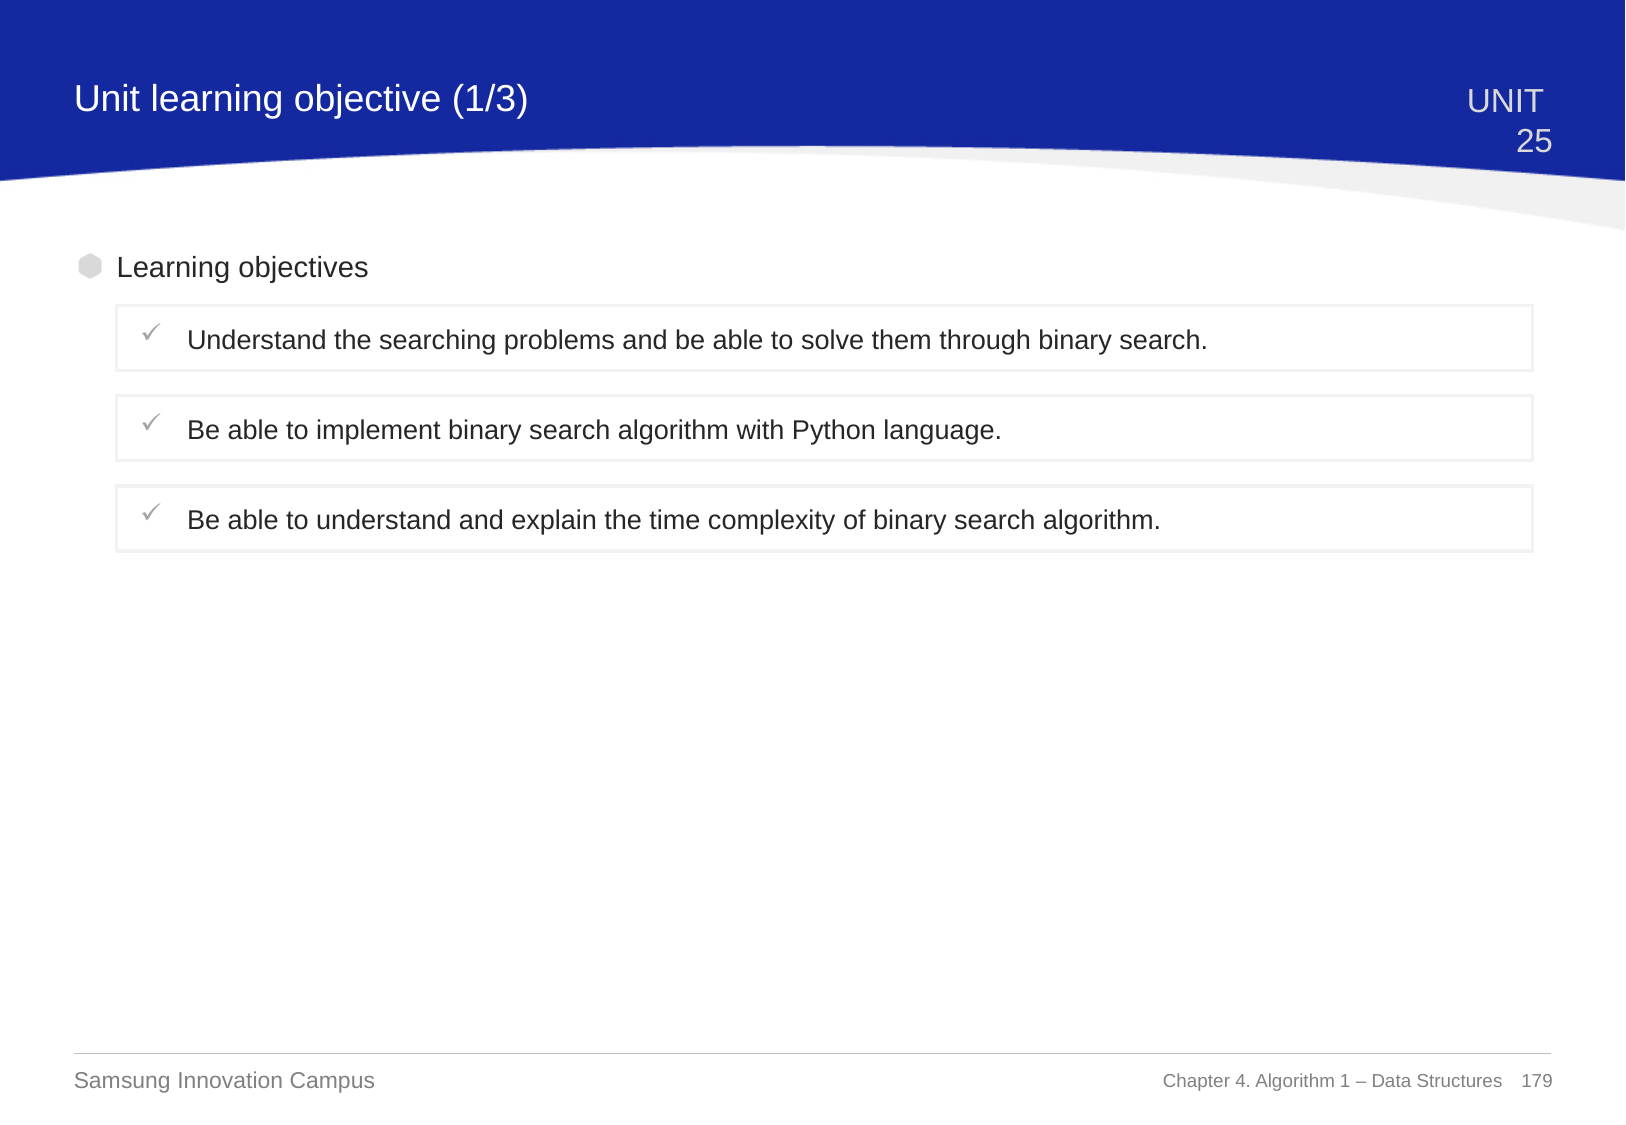

Unit learning objective (1/3)
UNIT  25

Learning objectives
Understand the searching problems and be able to solve them through binary search.
Be able to implement binary search algorithm with Python language.
Be able to understand and explain the time complexity of binary search algorithm.